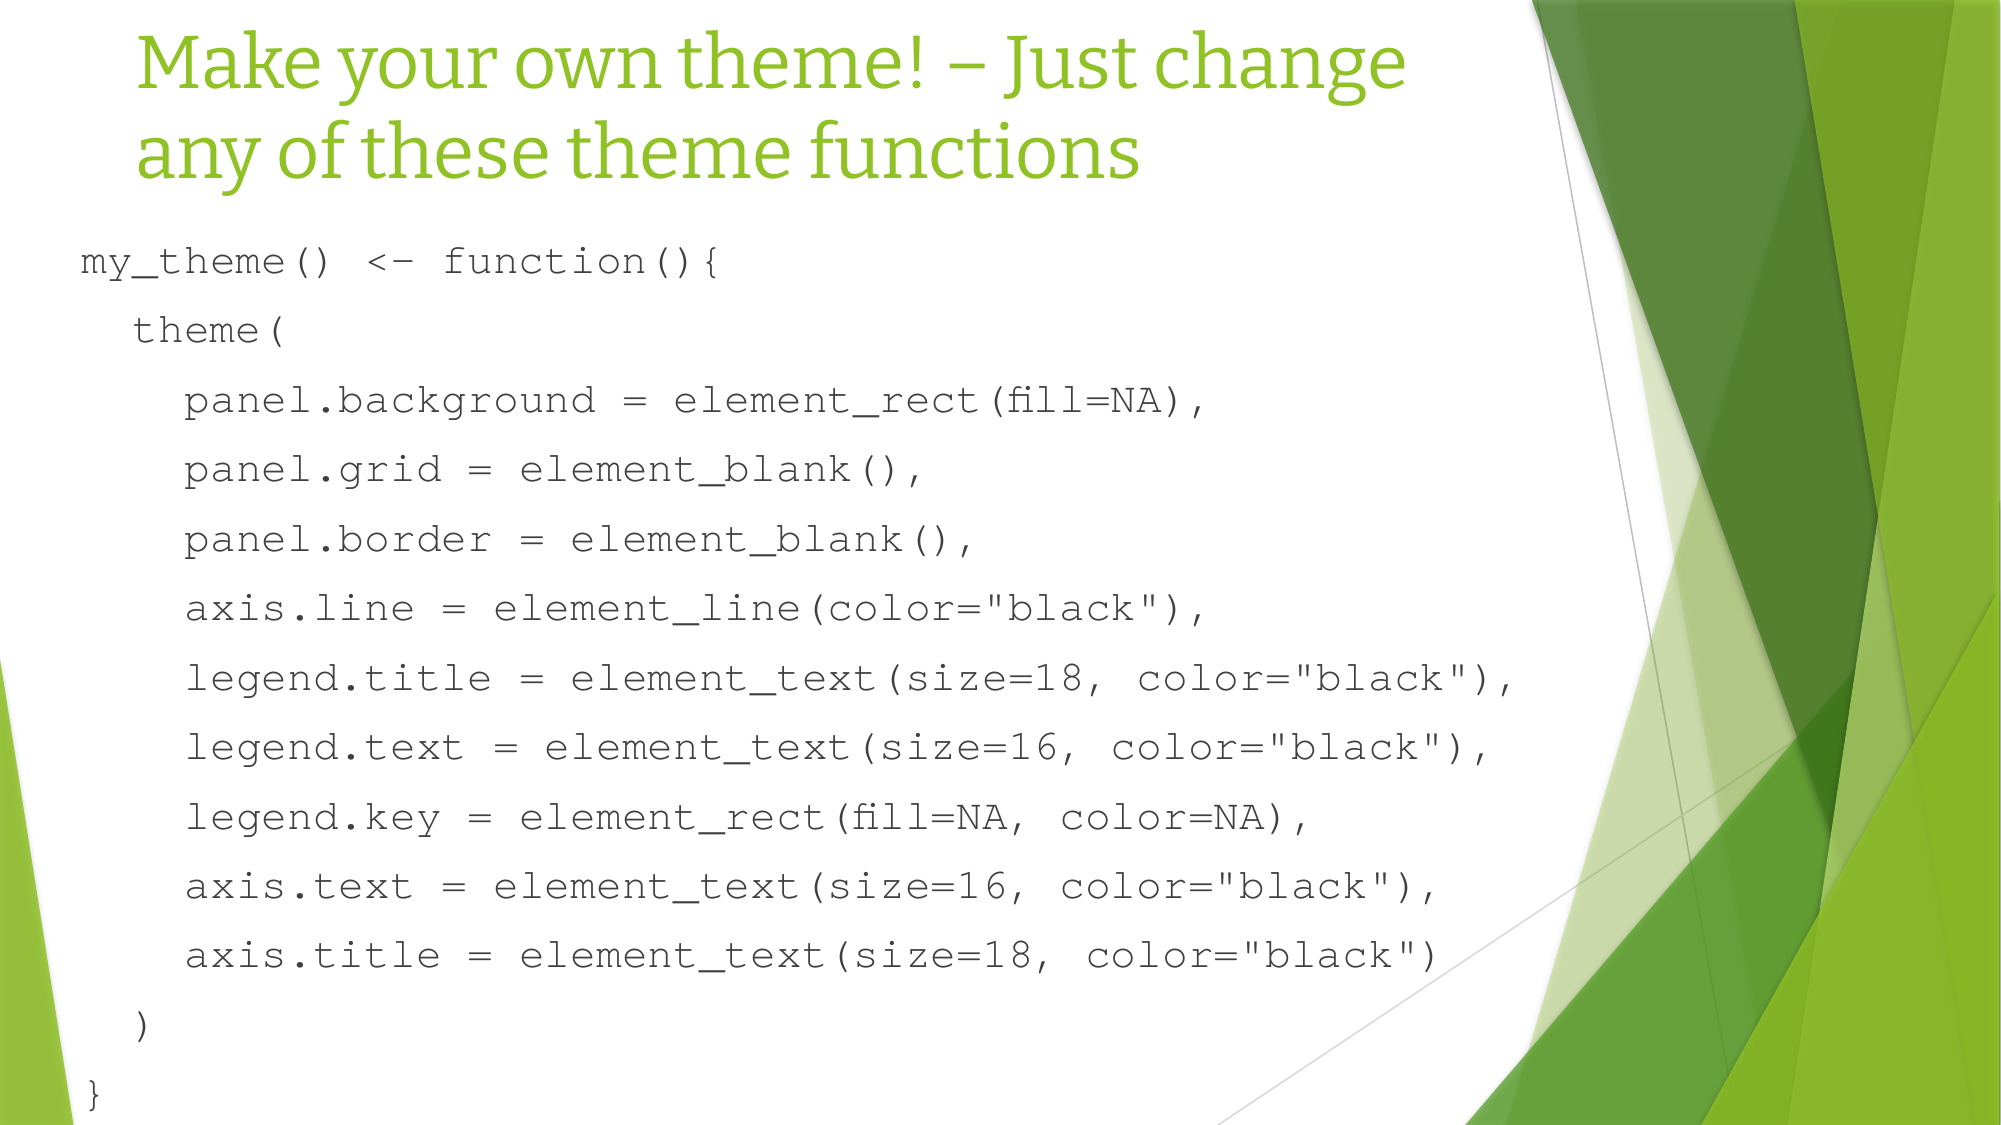

# Make your own theme! – Just change any of these theme functions
my_theme() <- function(){
  theme(
    panel.background = element_rect(fill=NA),
    panel.grid = element_blank(),
    panel.border = element_blank(),
    axis.line = element_line(color="black"),
    legend.title = element_text(size=18, color="black"),
    legend.text = element_text(size=16, color="black"),
    legend.key = element_rect(fill=NA, color=NA),
    axis.text = element_text(size=16, color="black"),
    axis.title = element_text(size=18, color="black")
  )
}